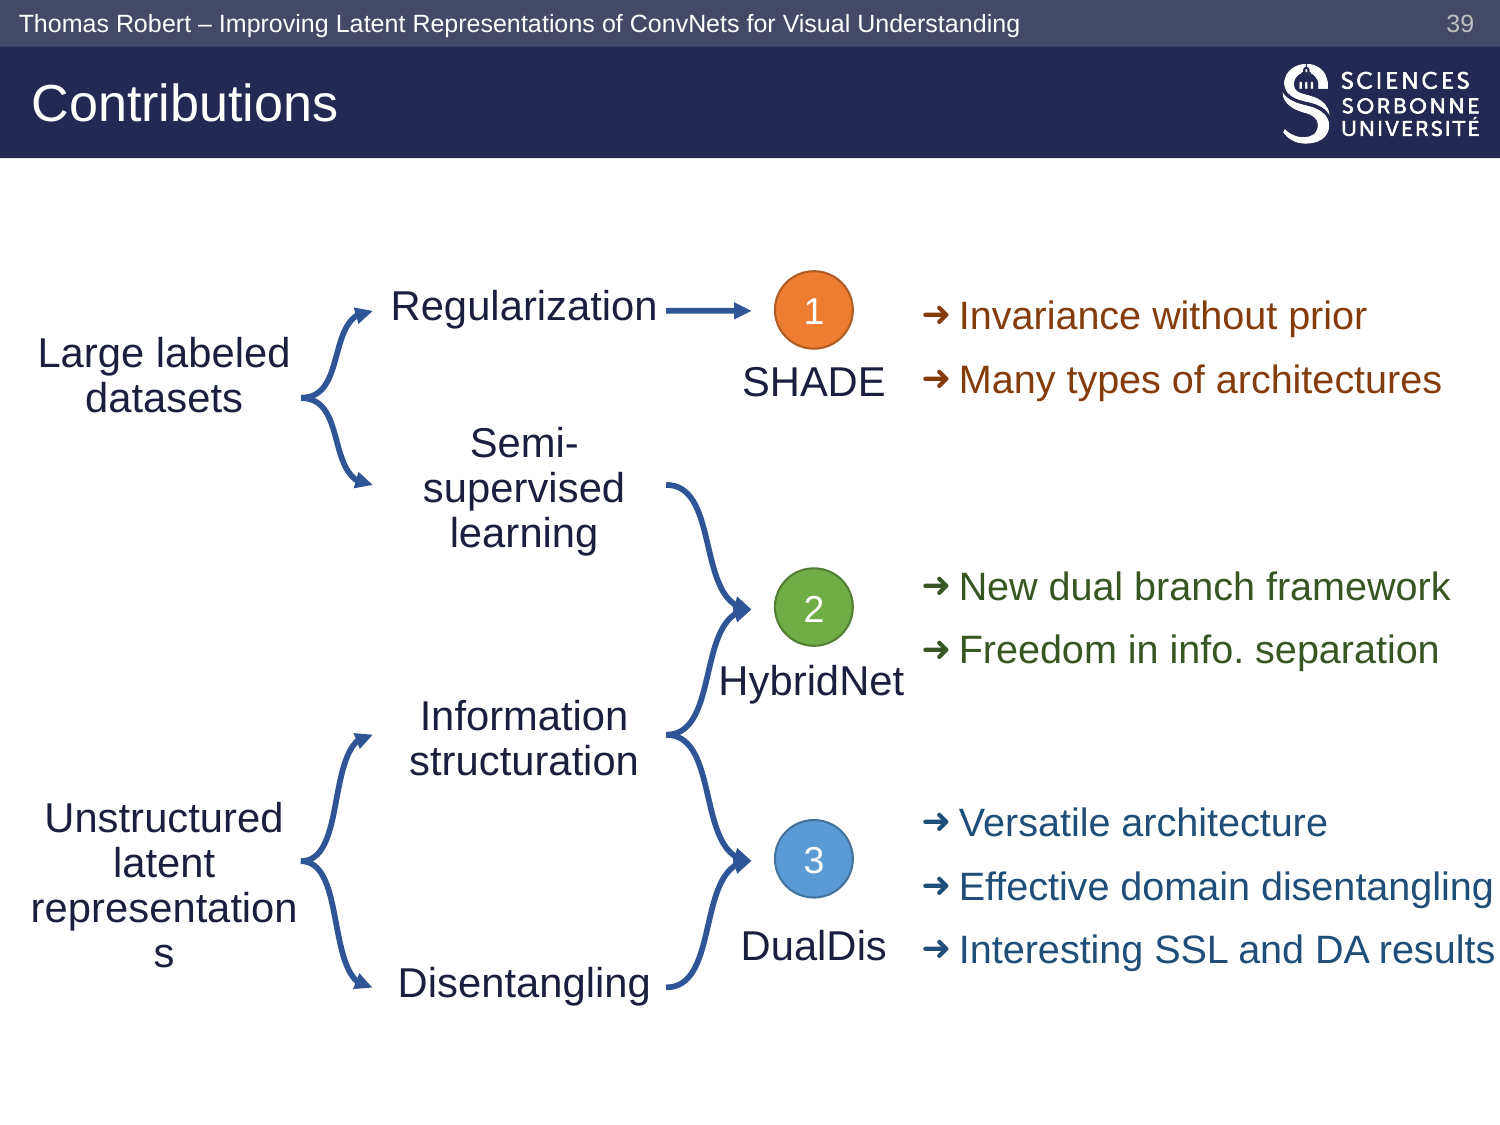

39
# Contributions
Invariance without prior
Many types of architectures
1
Regularization

Semi-
supervised
learning

Information structuration
Disentangling

Large labeled datasets

Unstructured
latent representations
SHADE

2
HybridNet

3
DualDis
New dual branch framework
Freedom in info. separation
Versatile architecture
Effective domain disentangling
Interesting SSL and DA results